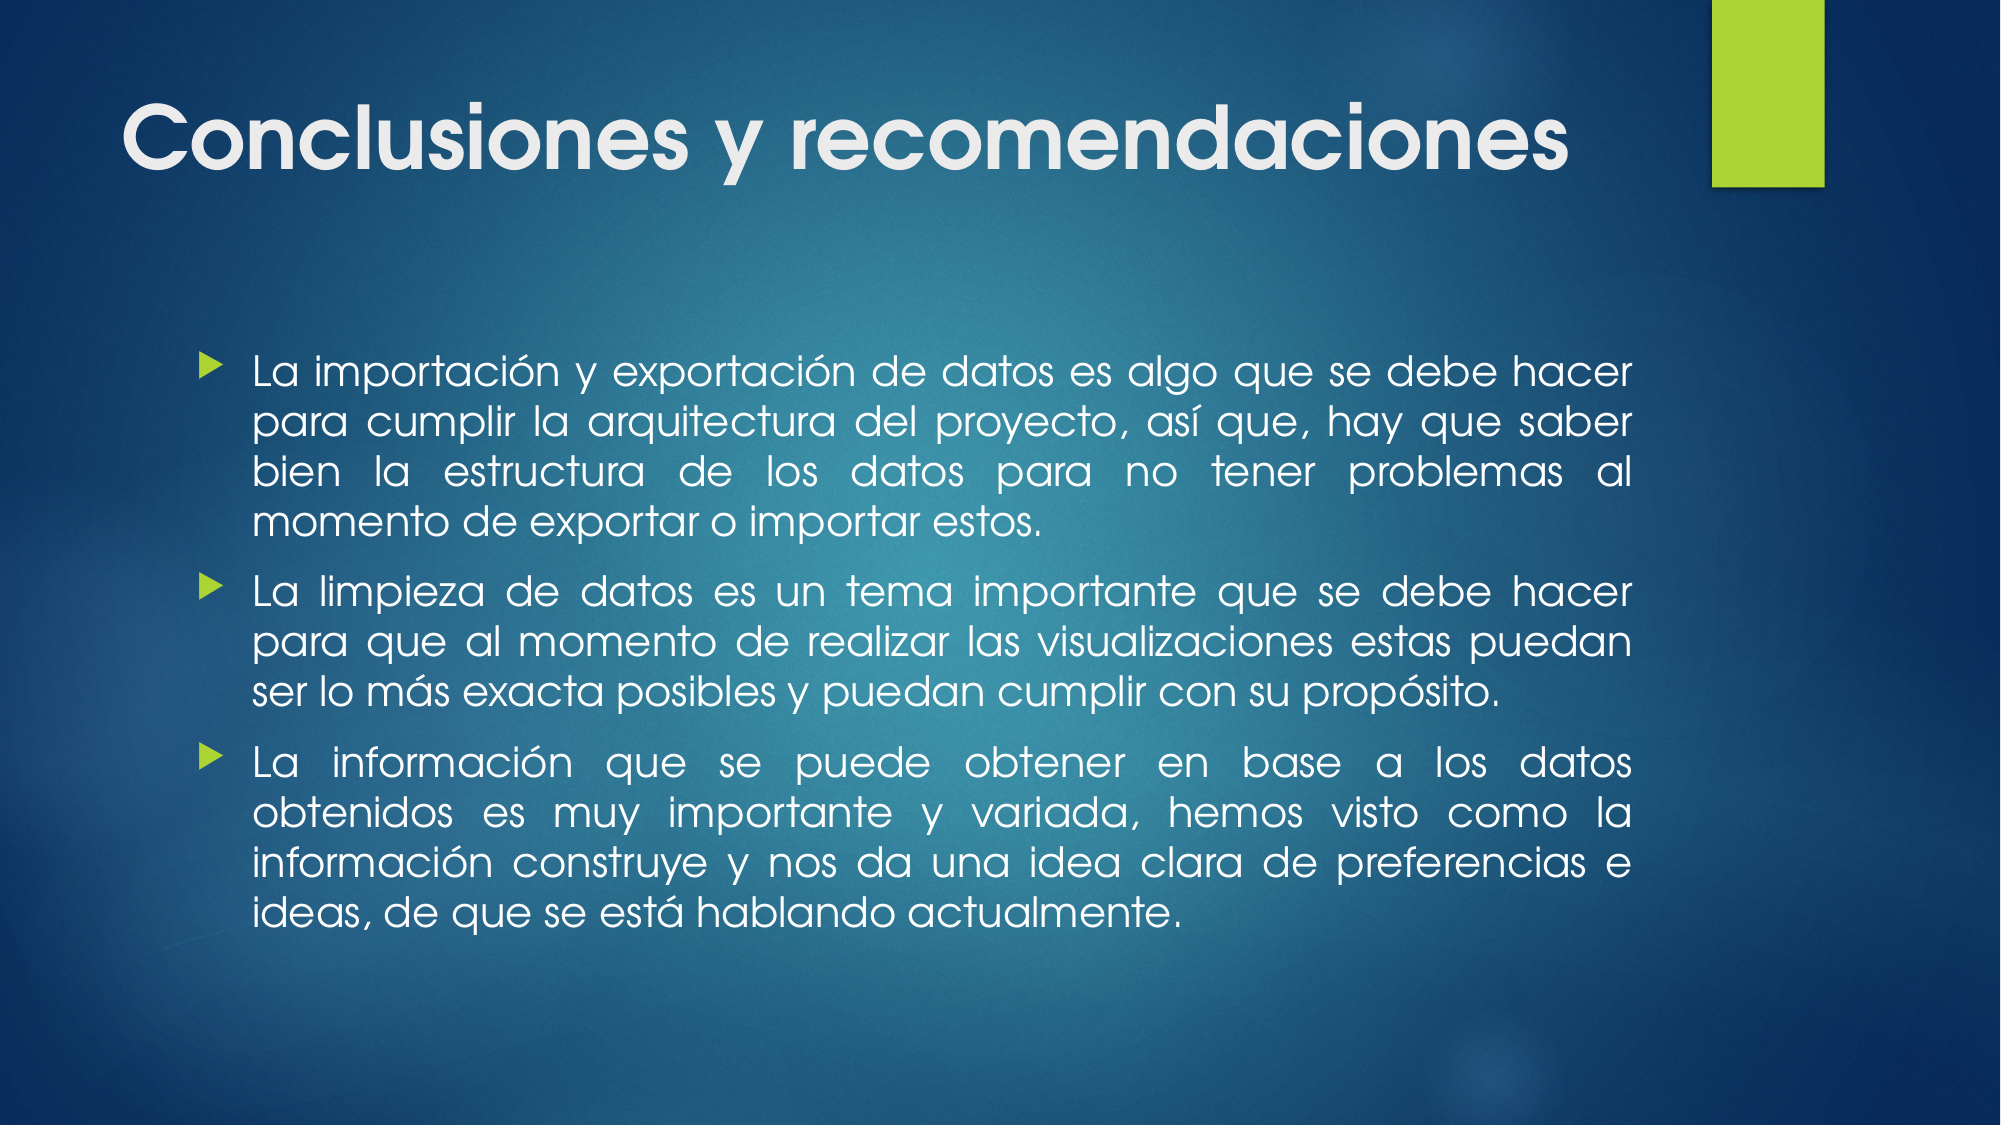

# Conclusiones y recomendaciones
La importación y exportación de datos es algo que se debe hacer para cumplir la arquitectura del proyecto, así que, hay que saber bien la estructura de los datos para no tener problemas al momento de exportar o importar estos.
La limpieza de datos es un tema importante que se debe hacer para que al momento de realizar las visualizaciones estas puedan ser lo más exacta posibles y puedan cumplir con su propósito.
La información que se puede obtener en base a los datos obtenidos es muy importante y variada, hemos visto como la información construye y nos da una idea clara de preferencias e ideas, de que se está hablando actualmente.